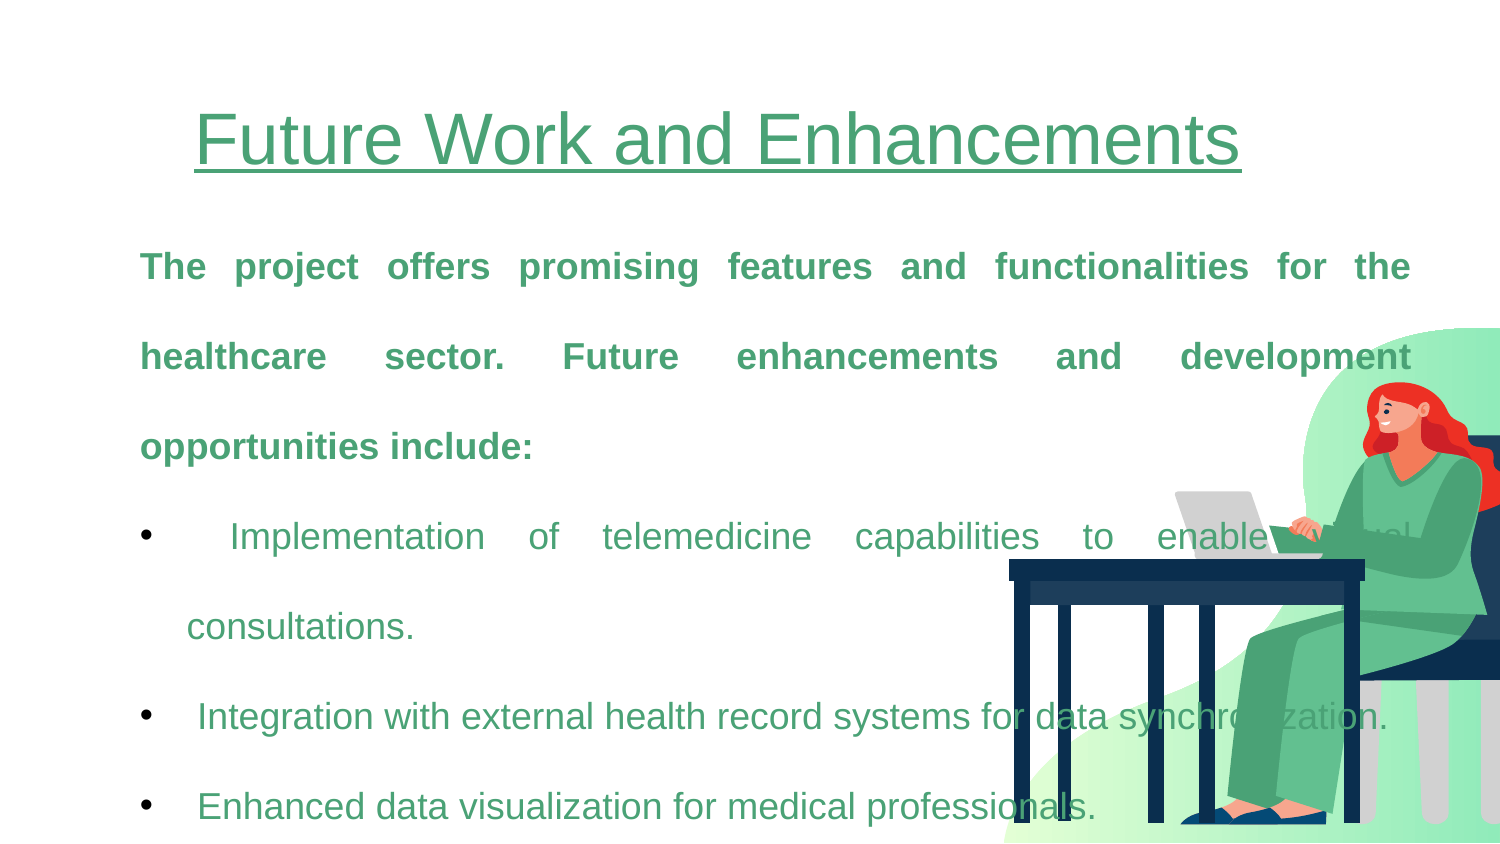

Future Work and Enhancements
The project offers promising features and functionalities for the healthcare sector. Future enhancements and development opportunities include:
 Implementation of telemedicine capabilities to enable virtual consultations.
 Integration with external health record systems for data synchronization.
 Enhanced data visualization for medical professionals.
 Expansion of the app's scalability to accommodate a larger user base.